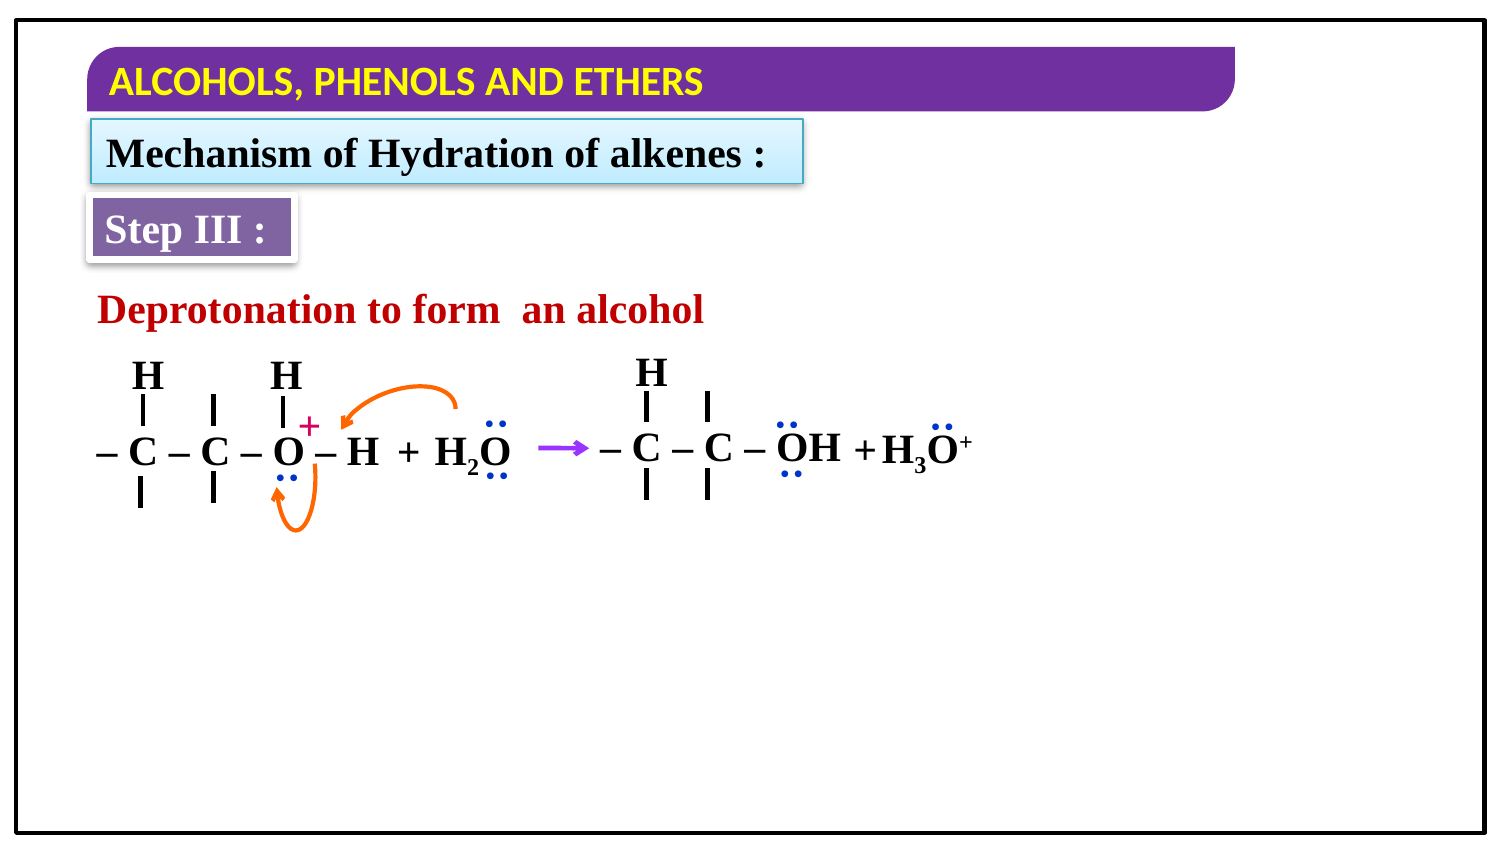

Mechanism of Hydration of alkenes :
Step III :
Deprotonation to form  an alcohol
H
:
– C – C – OH
:
H
H
– C – C – O – H
:
+

:
H2O
:
:
H3O+
+
+